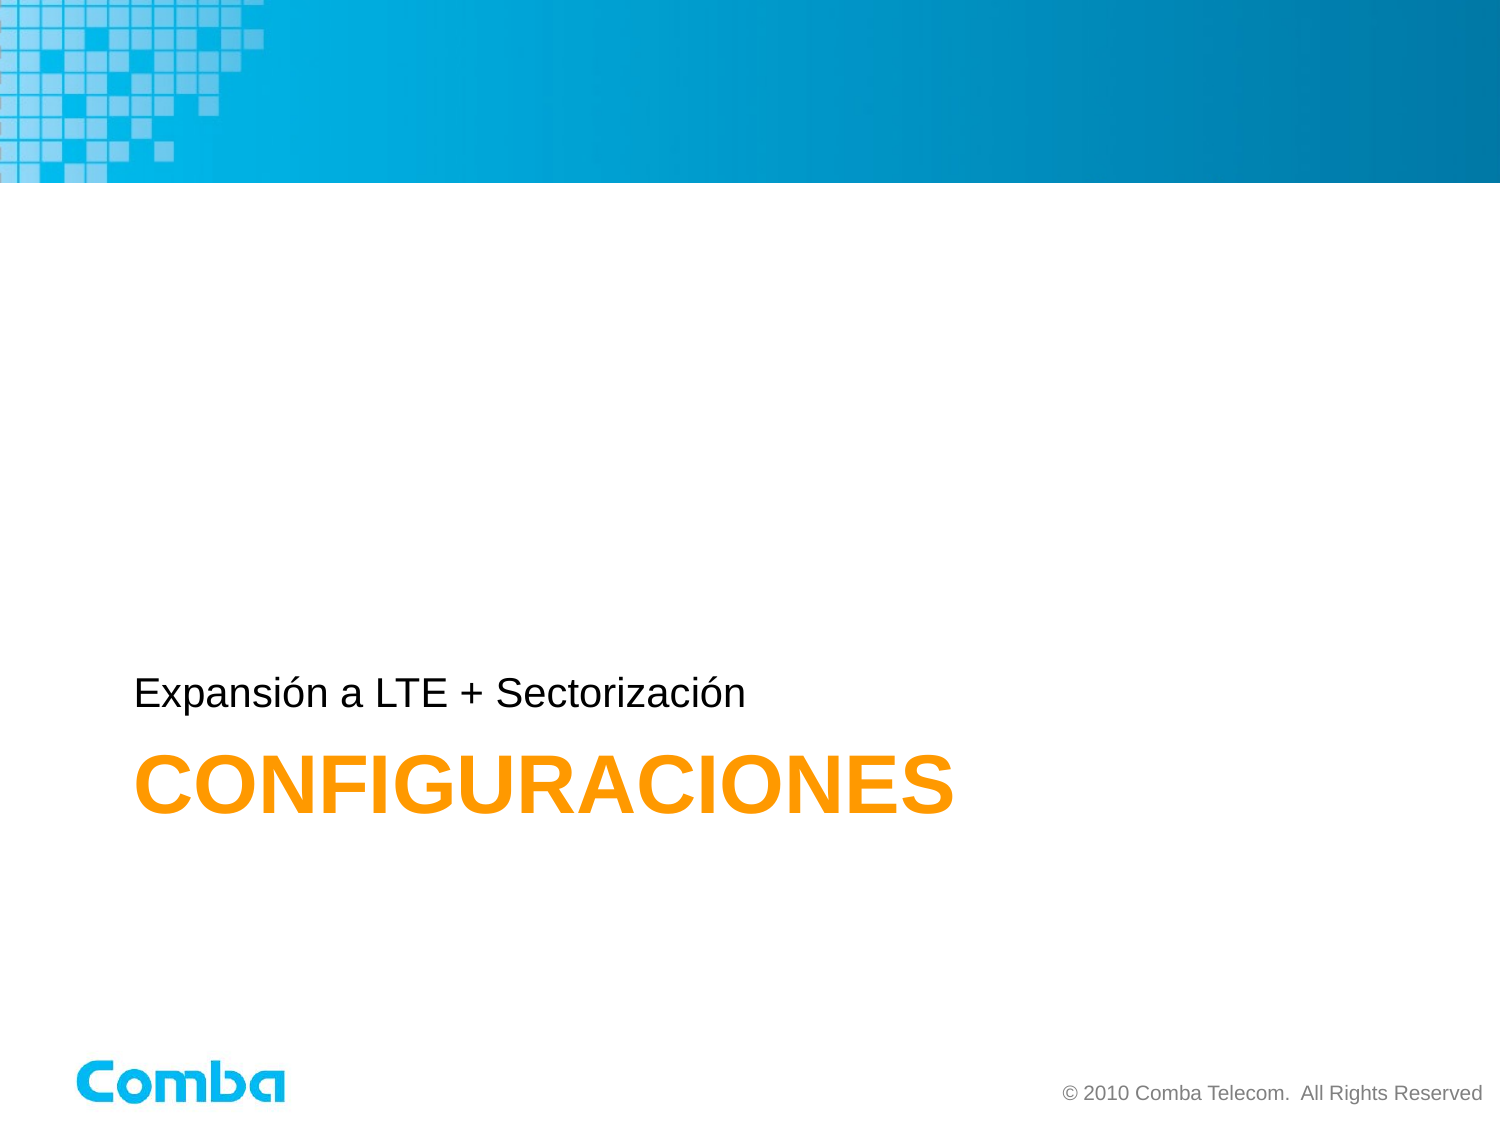

Expansión a LTE + Sectorización
# Configuraciones